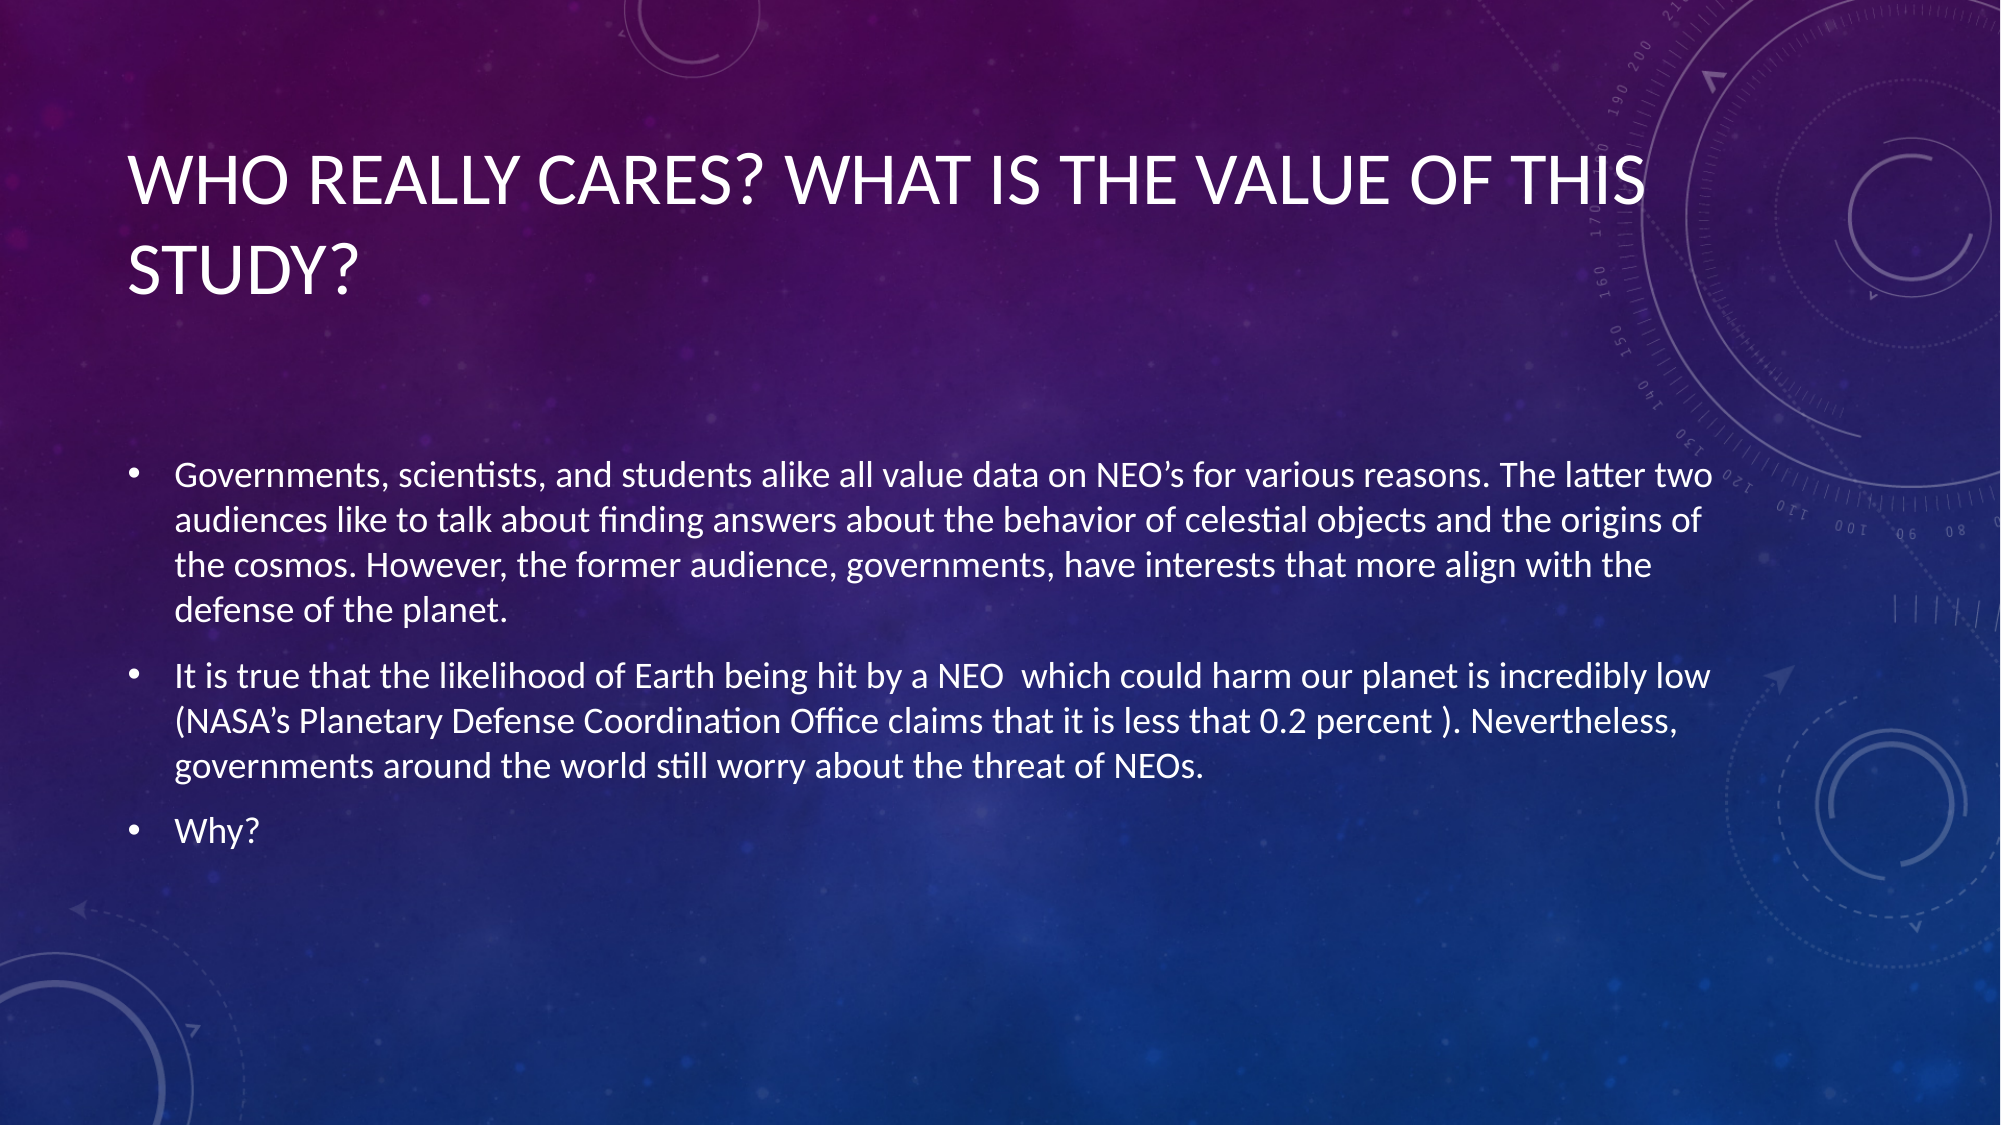

# Who Really Cares? What is the Value of this study?
Governments, scientists, and students alike all value data on NEO’s for various reasons. The latter two audiences like to talk about finding answers about the behavior of celestial objects and the origins of the cosmos. However, the former audience, governments, have interests that more align with the defense of the planet.
It is true that the likelihood of Earth being hit by a NEO  which could harm our planet is incredibly low (NASA’s Planetary Defense Coordination Office claims that it is less that 0.2 percent ). Nevertheless, governments around the world still worry about the threat of NEOs.
Why?